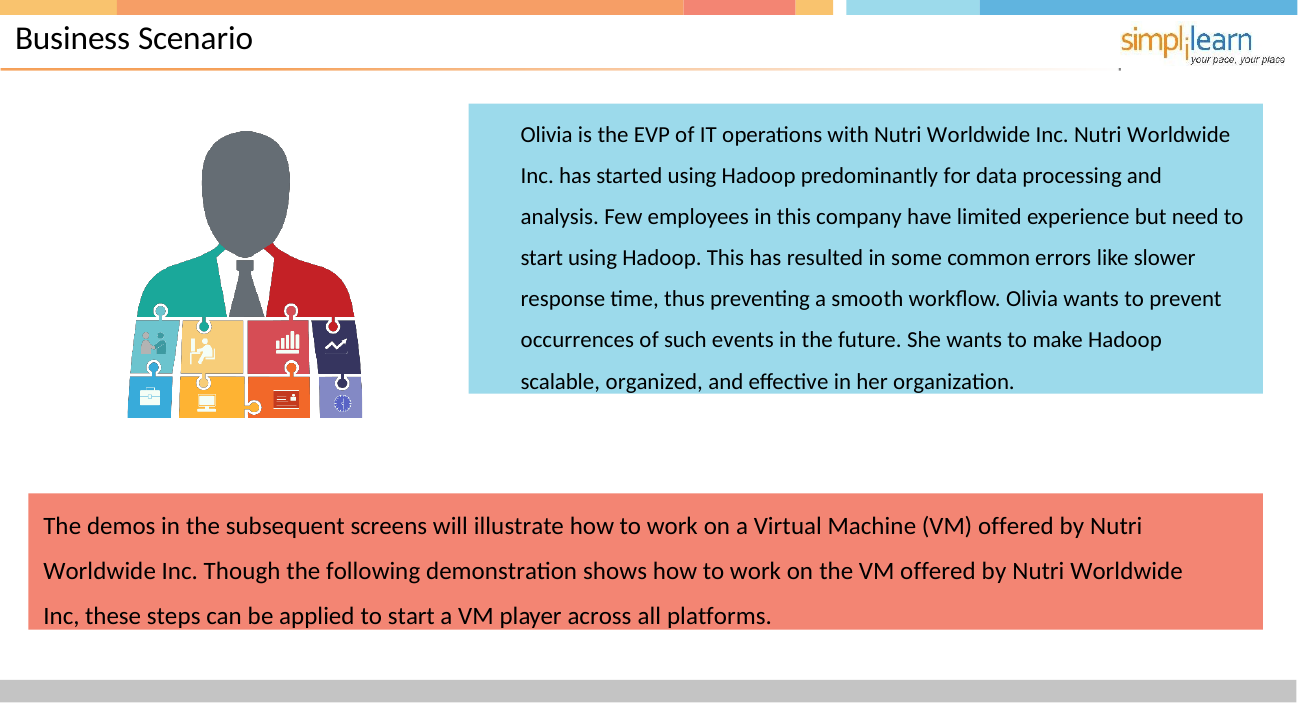

# Business Scenario

Olivia is the EVP of IT operations with Nutri Worldwide Inc. Nutri Worldwide Inc. has started using Hadoop predominantly for data processing and analysis. Few employees in this company have limited experience but need to start using Hadoop. This has resulted in some common errors like slower response time, thus preventing a smooth workflow. Olivia wants to prevent occurrences of such events in the future. She wants to make Hadoop  scalable, organized, and effective in her organization.

The demos in the subsequent screens will illustrate how to work on a Virtual Machine (VM) offered by Nutri Worldwide Inc. Though the following demonstration shows how to work on the VM offered by Nutri Worldwide Inc, these steps can be applied to start a VM player across all platforms.